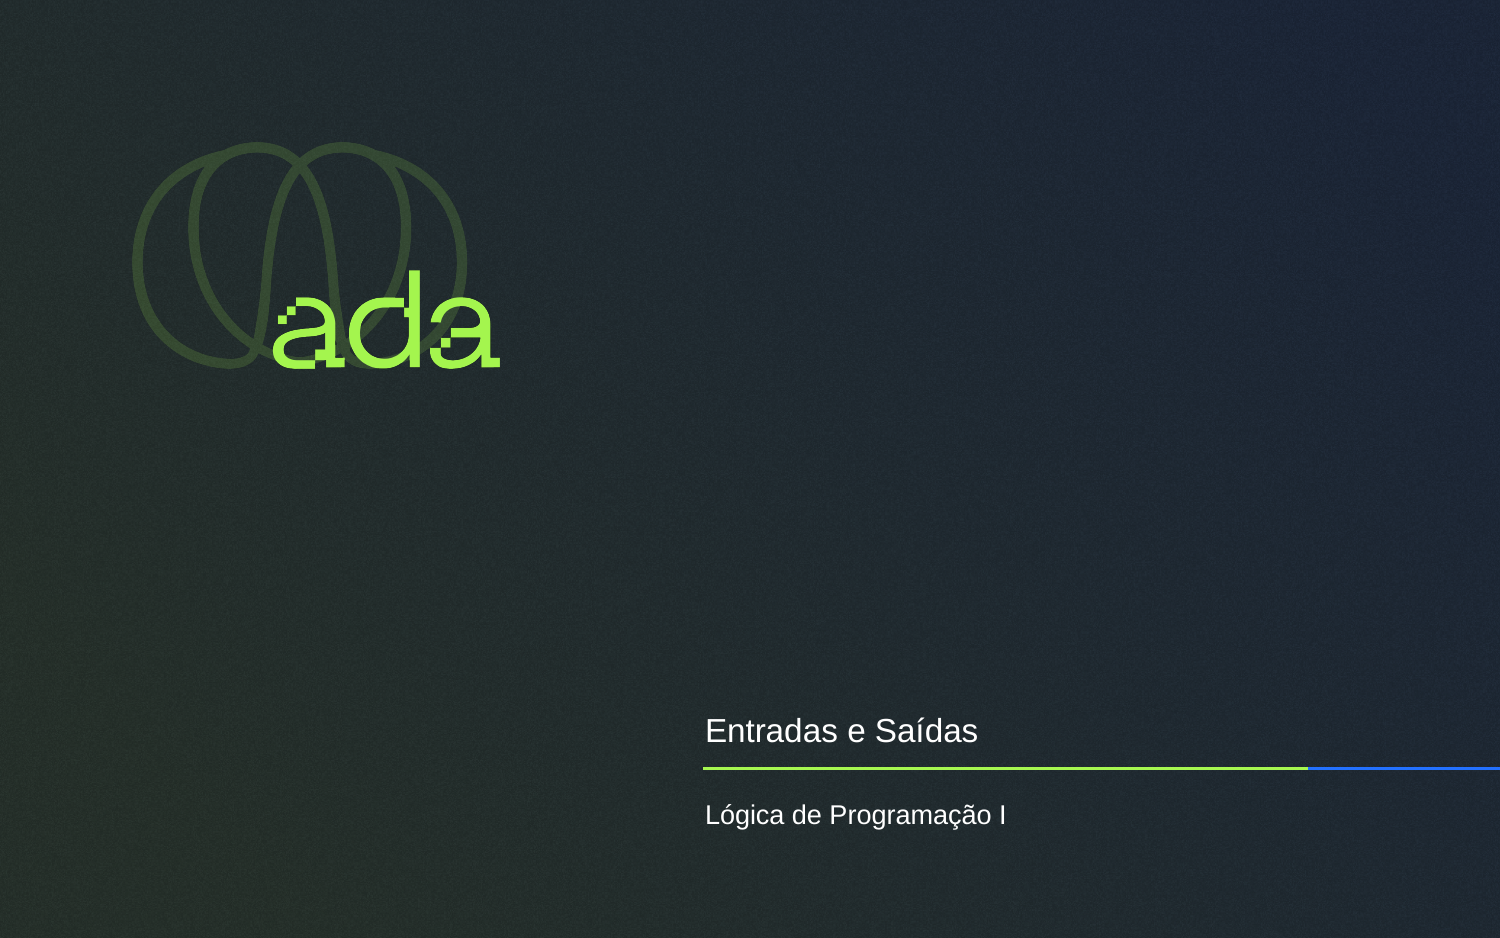

Entradas e Saídas
Lógica de Programação I